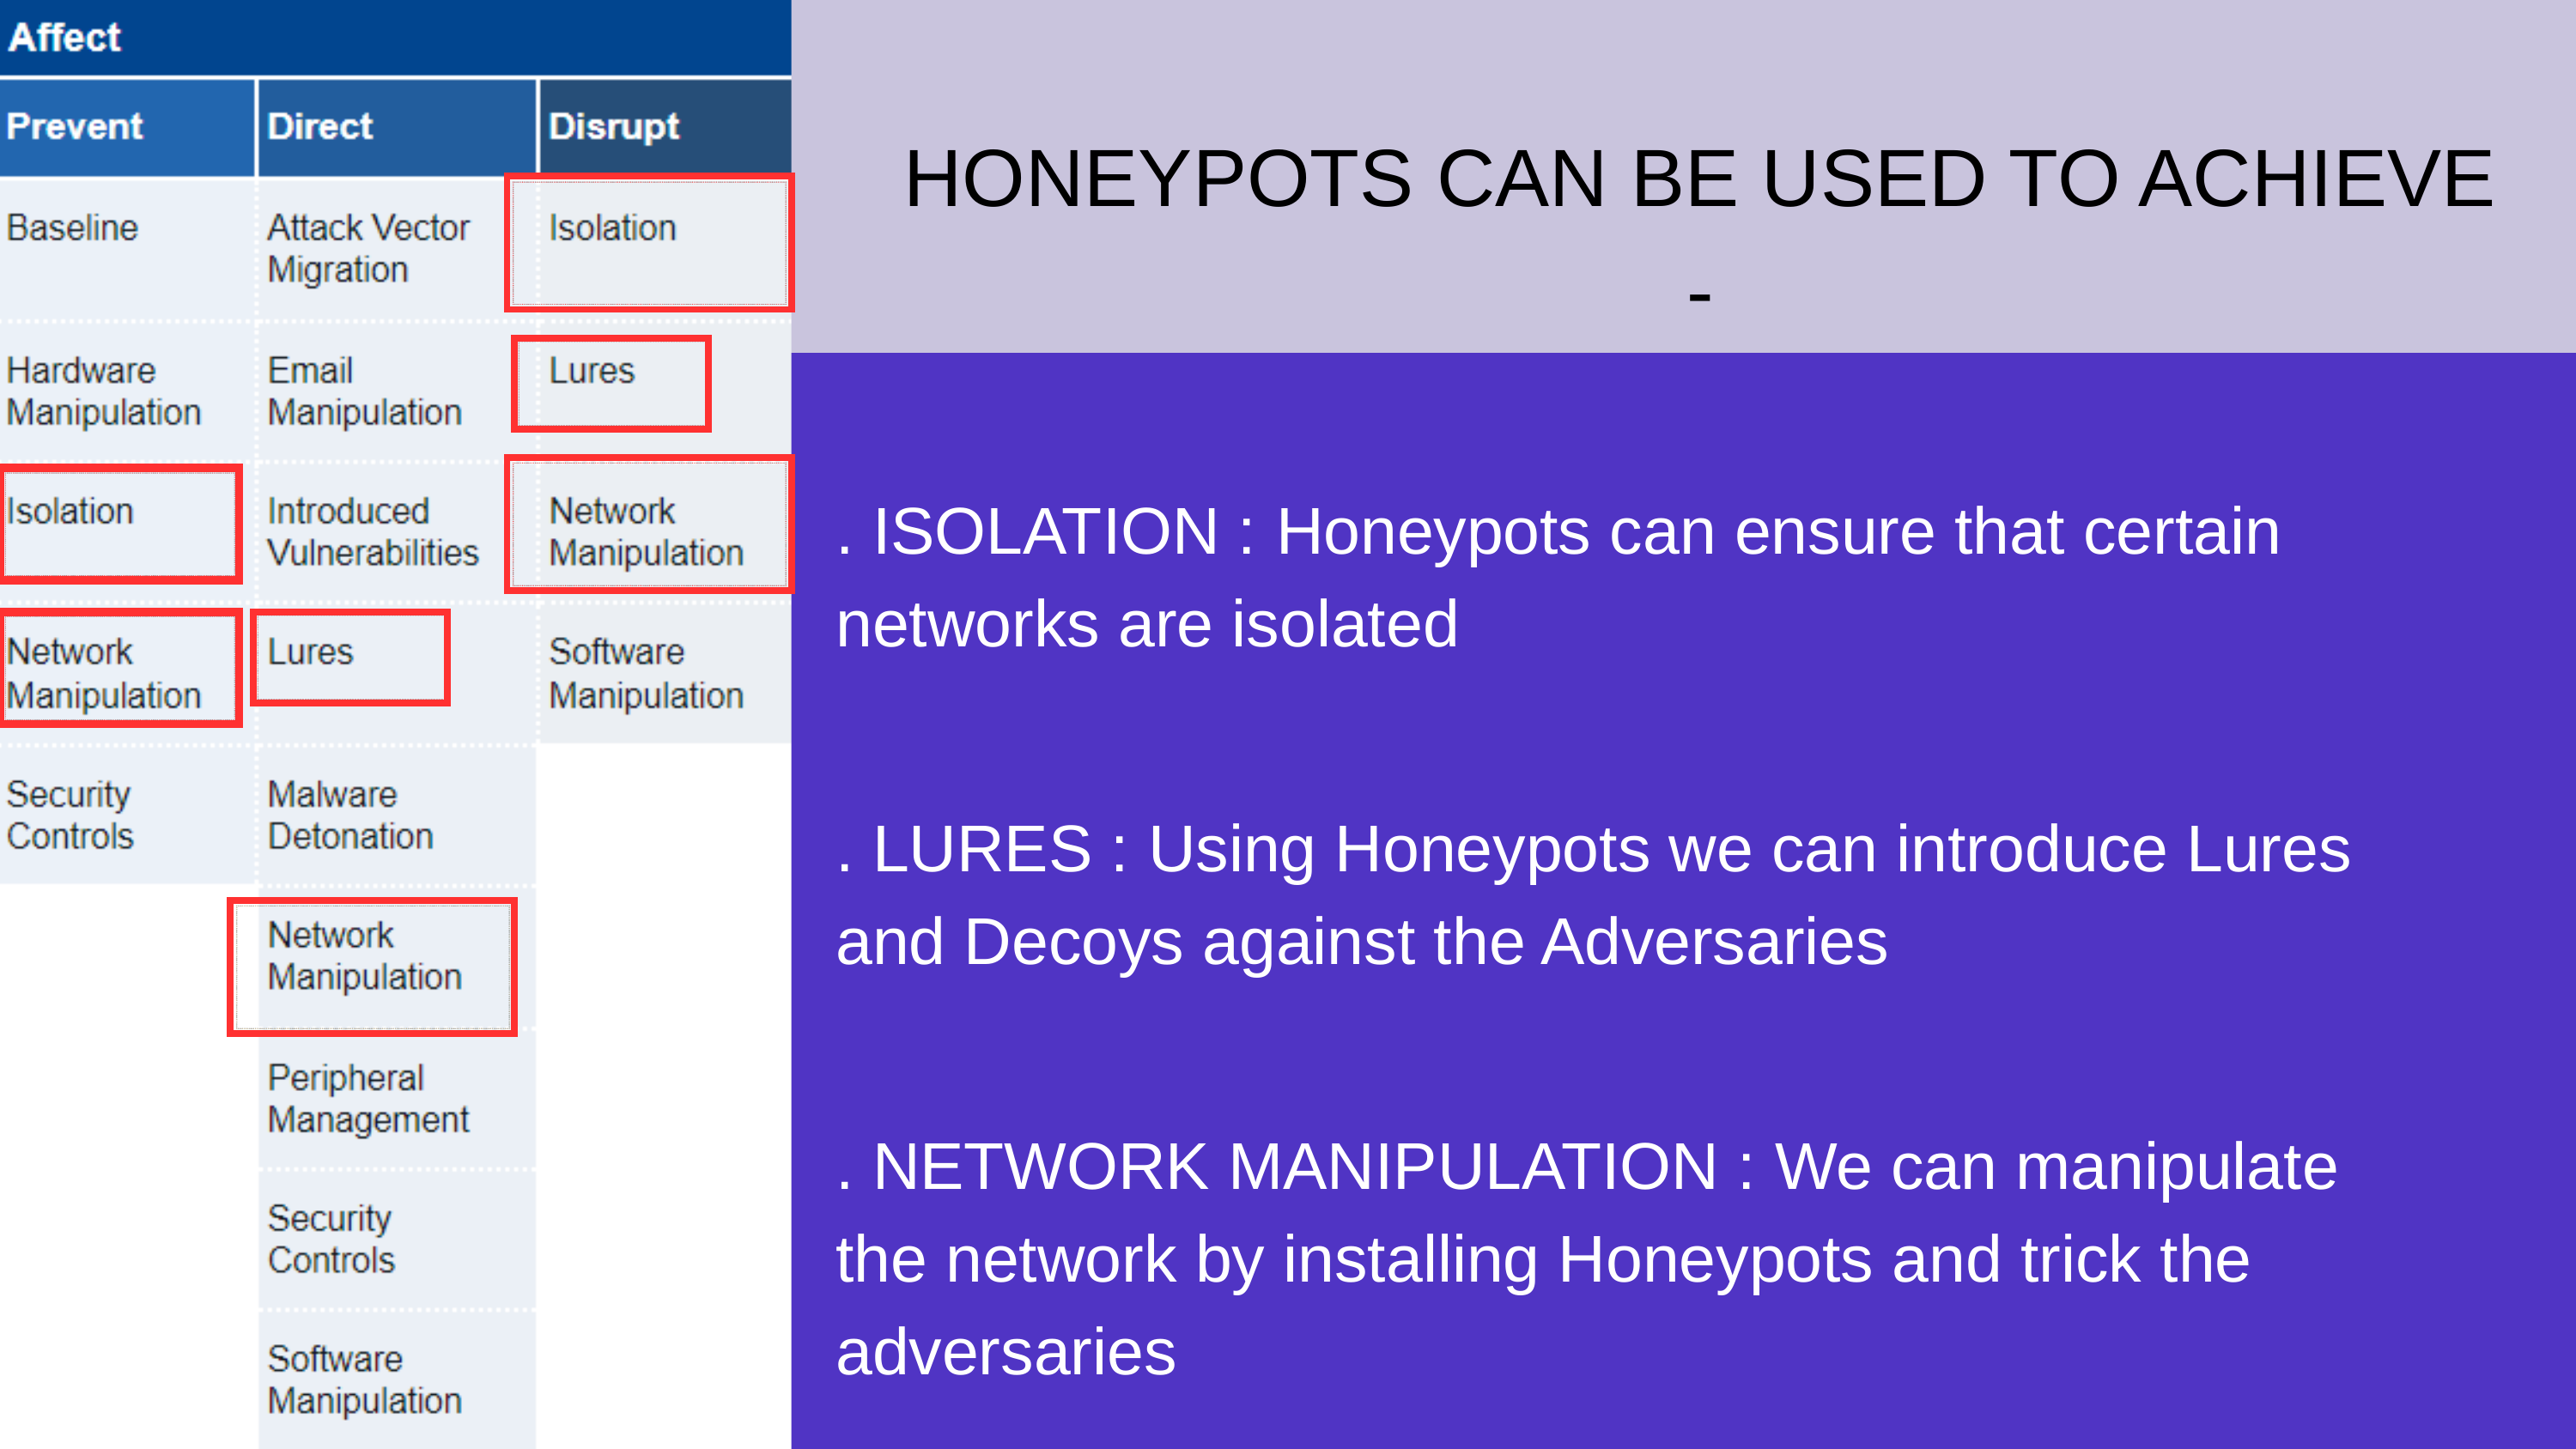

HONEYPOTS CAN BE USED TO ACHIEVE -

. ISOLATION : Honeypots can ensure that certain networks are isolated

. LURES : Using Honeypots we can introduce Lures and Decoys against the Adversaries

. NETWORK MANIPULATION : We can manipulate the network by installing Honeypots and trick the adversaries